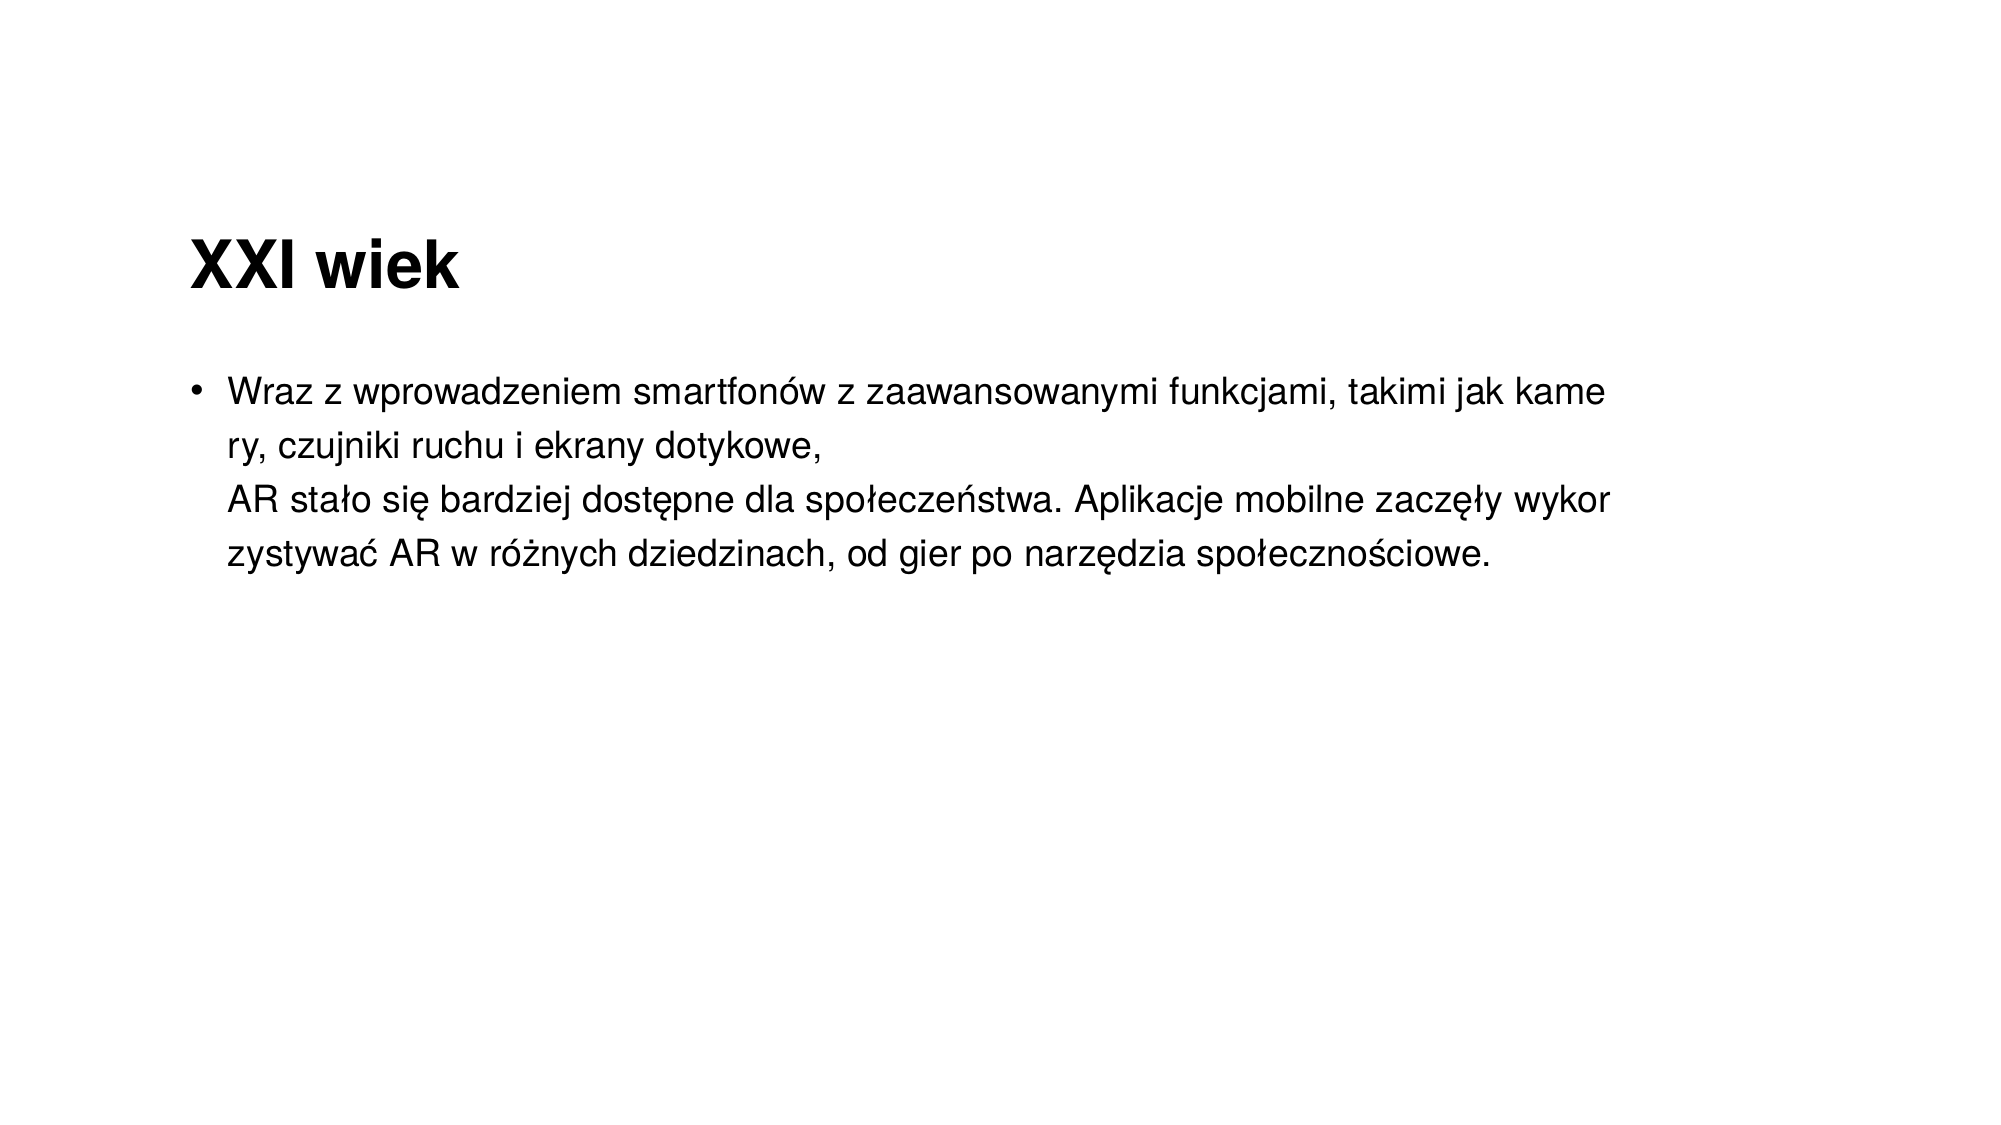

# XXI wiek
Wraz z wprowadzeniem smartfonów z zaawansowanymi funkcjami, takimi jak kamery, czujniki ruchu i ekrany dotykowe, AR stało się bardziej dostępne dla społeczeństwa. Aplikacje mobilne zaczęły wykorzystywać AR w różnych dziedzinach, od gier po narzędzia społecznościowe.